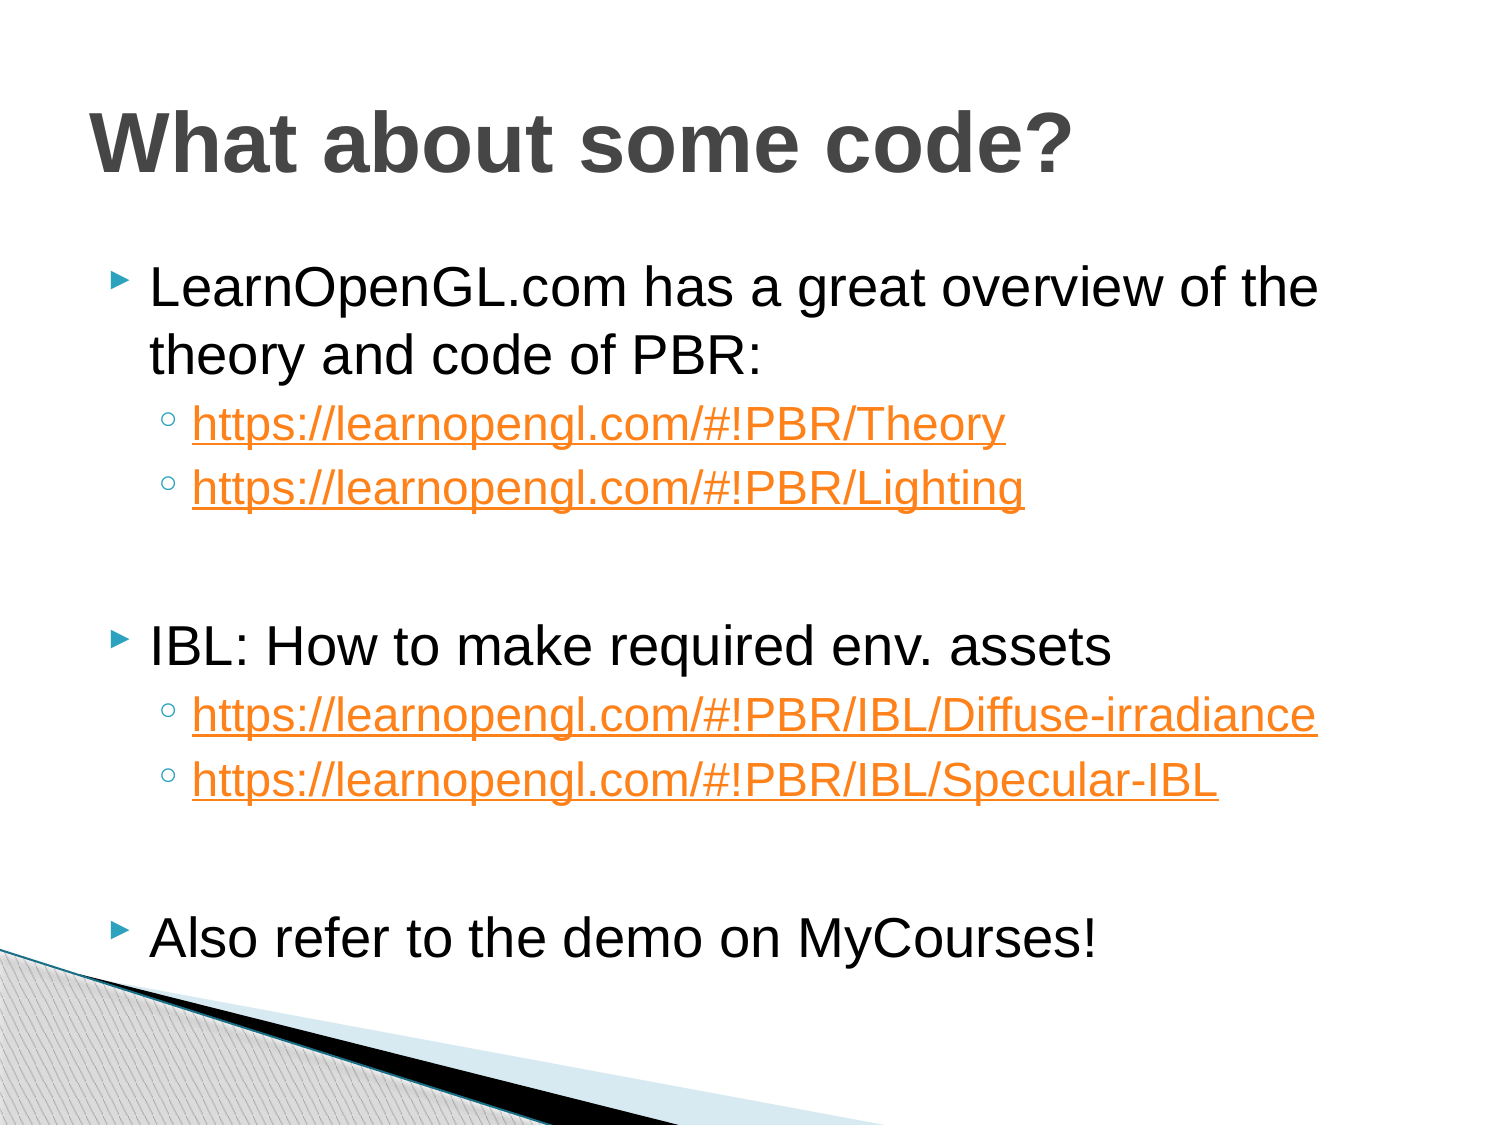

# What about some code?
LearnOpenGL.com has a great overview of the theory and code of PBR:
https://learnopengl.com/#!PBR/Theory
https://learnopengl.com/#!PBR/Lighting

IBL: How to make required env. assets
https://learnopengl.com/#!PBR/IBL/Diffuse-irradiance
https://learnopengl.com/#!PBR/IBL/Specular-IBL

Also refer to the demo on MyCourses!